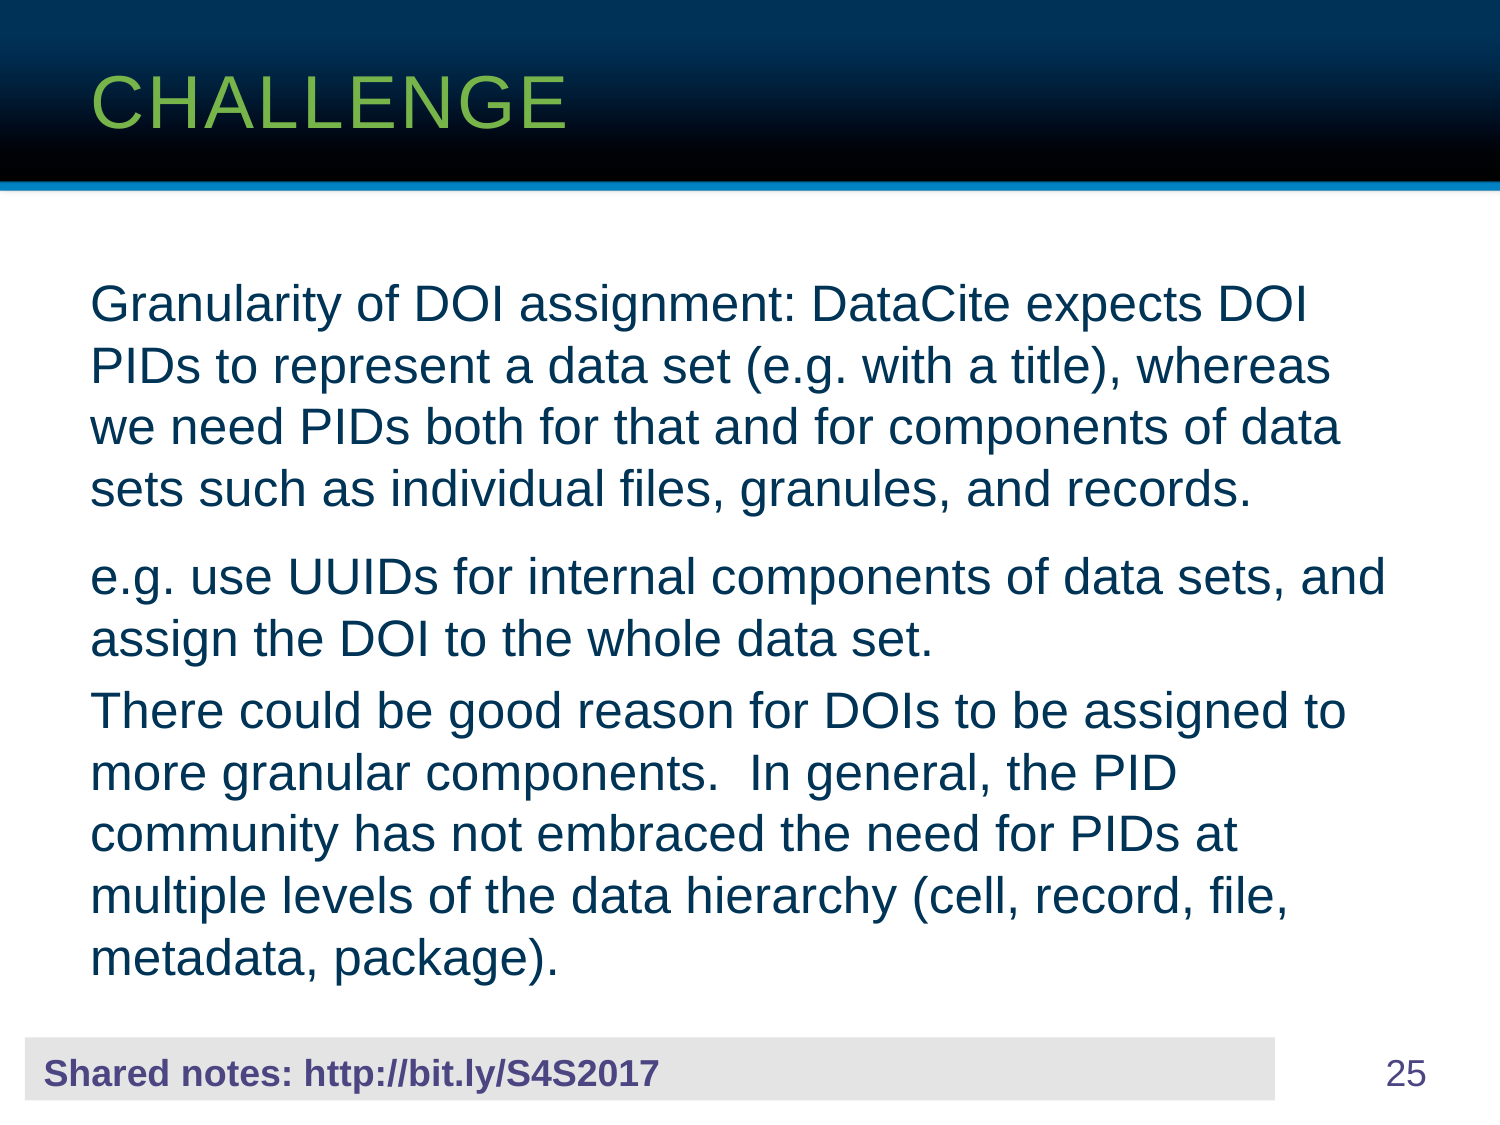

# challenge
Granularity of DOI assignment: DataCite expects DOI PIDs to represent a data set (e.g. with a title), whereas we need PIDs both for that and for components of data sets such as individual files, granules, and records.
e.g. use UUIDs for internal components of data sets, and assign the DOI to the whole data set.
There could be good reason for DOIs to be assigned to more granular components.  In general, the PID community has not embraced the need for PIDs at multiple levels of the data hierarchy (cell, record, file, metadata, package).

  Shared notes: http://bit.ly/S4S2017